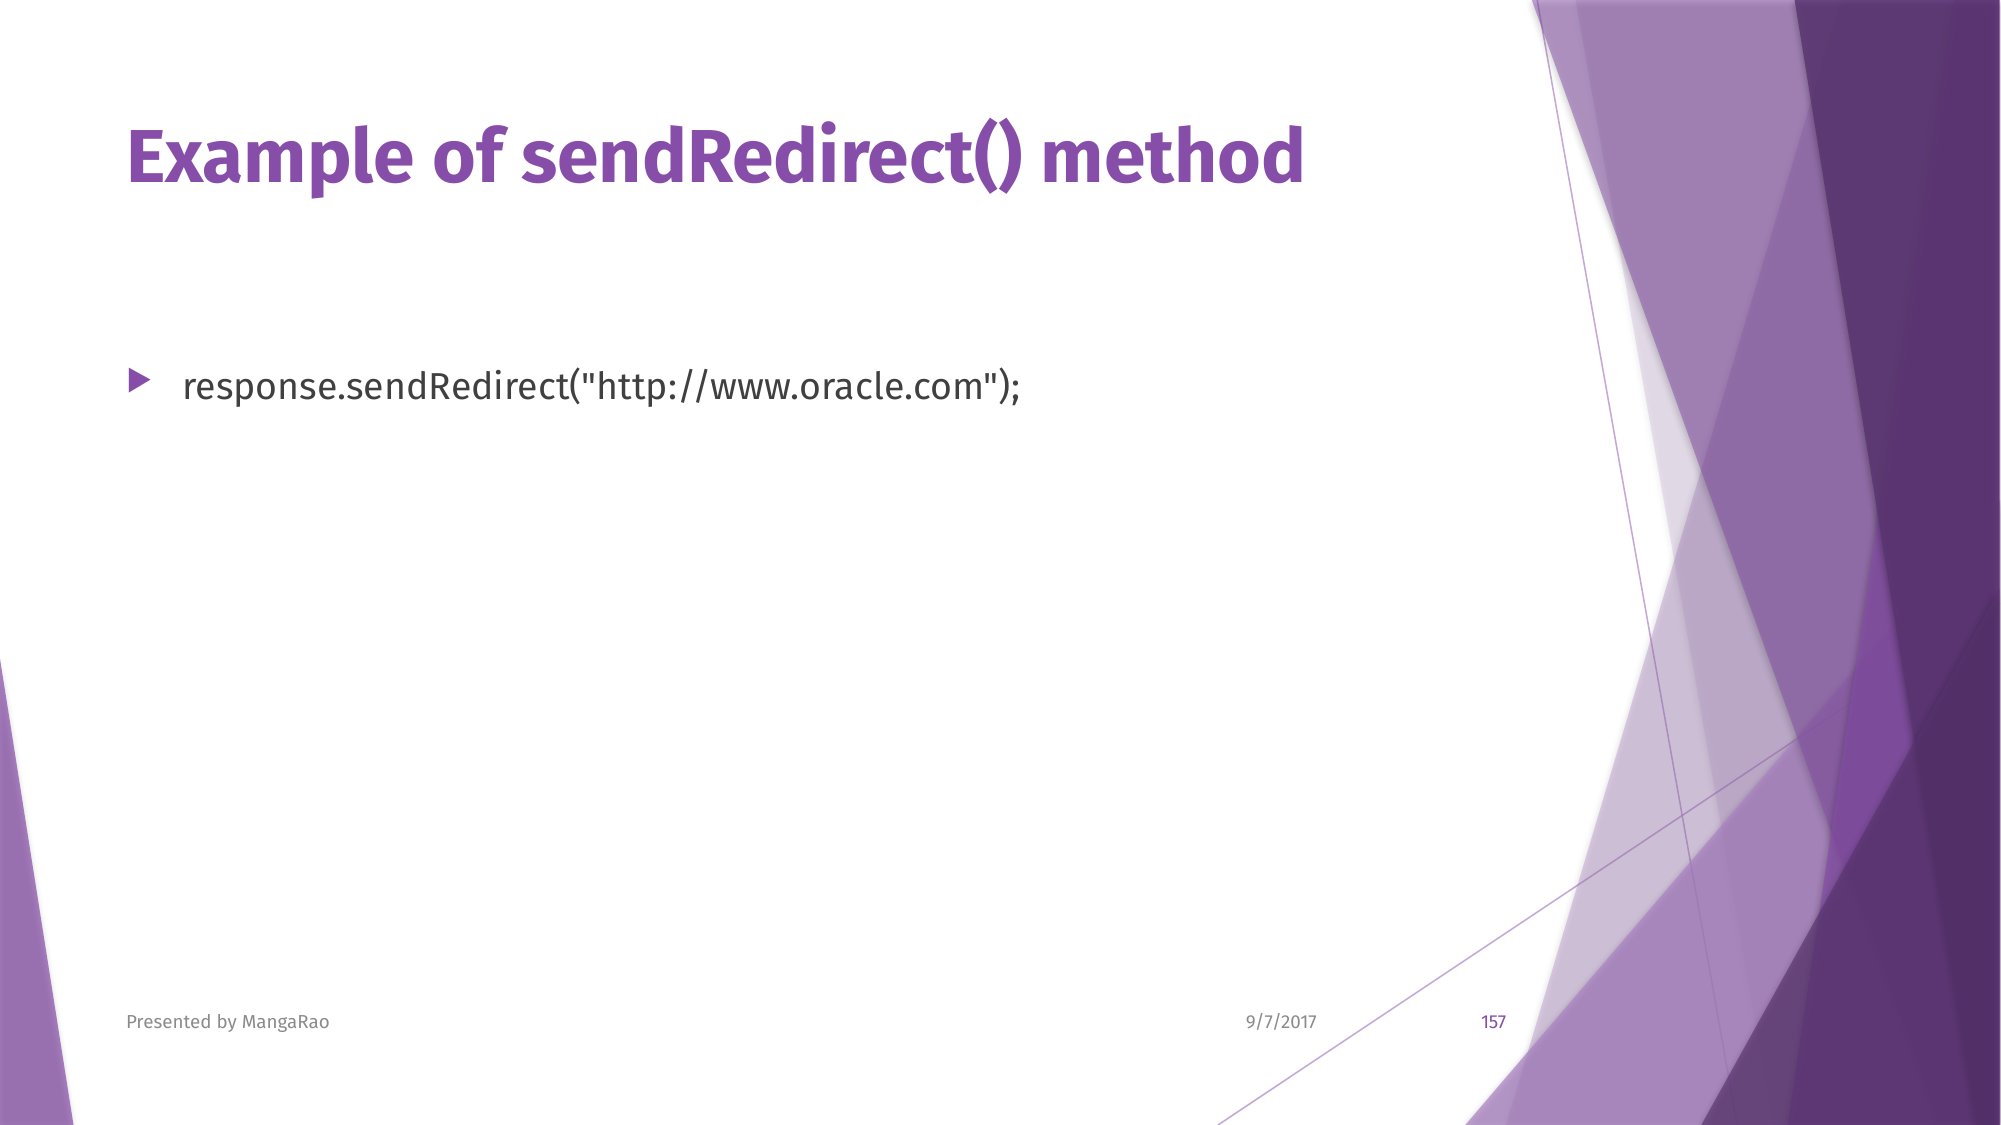

# Example of sendRedirect() method
response.sendRedirect("http://www.oracle.com");
Presented by MangaRao
9/7/2017
157